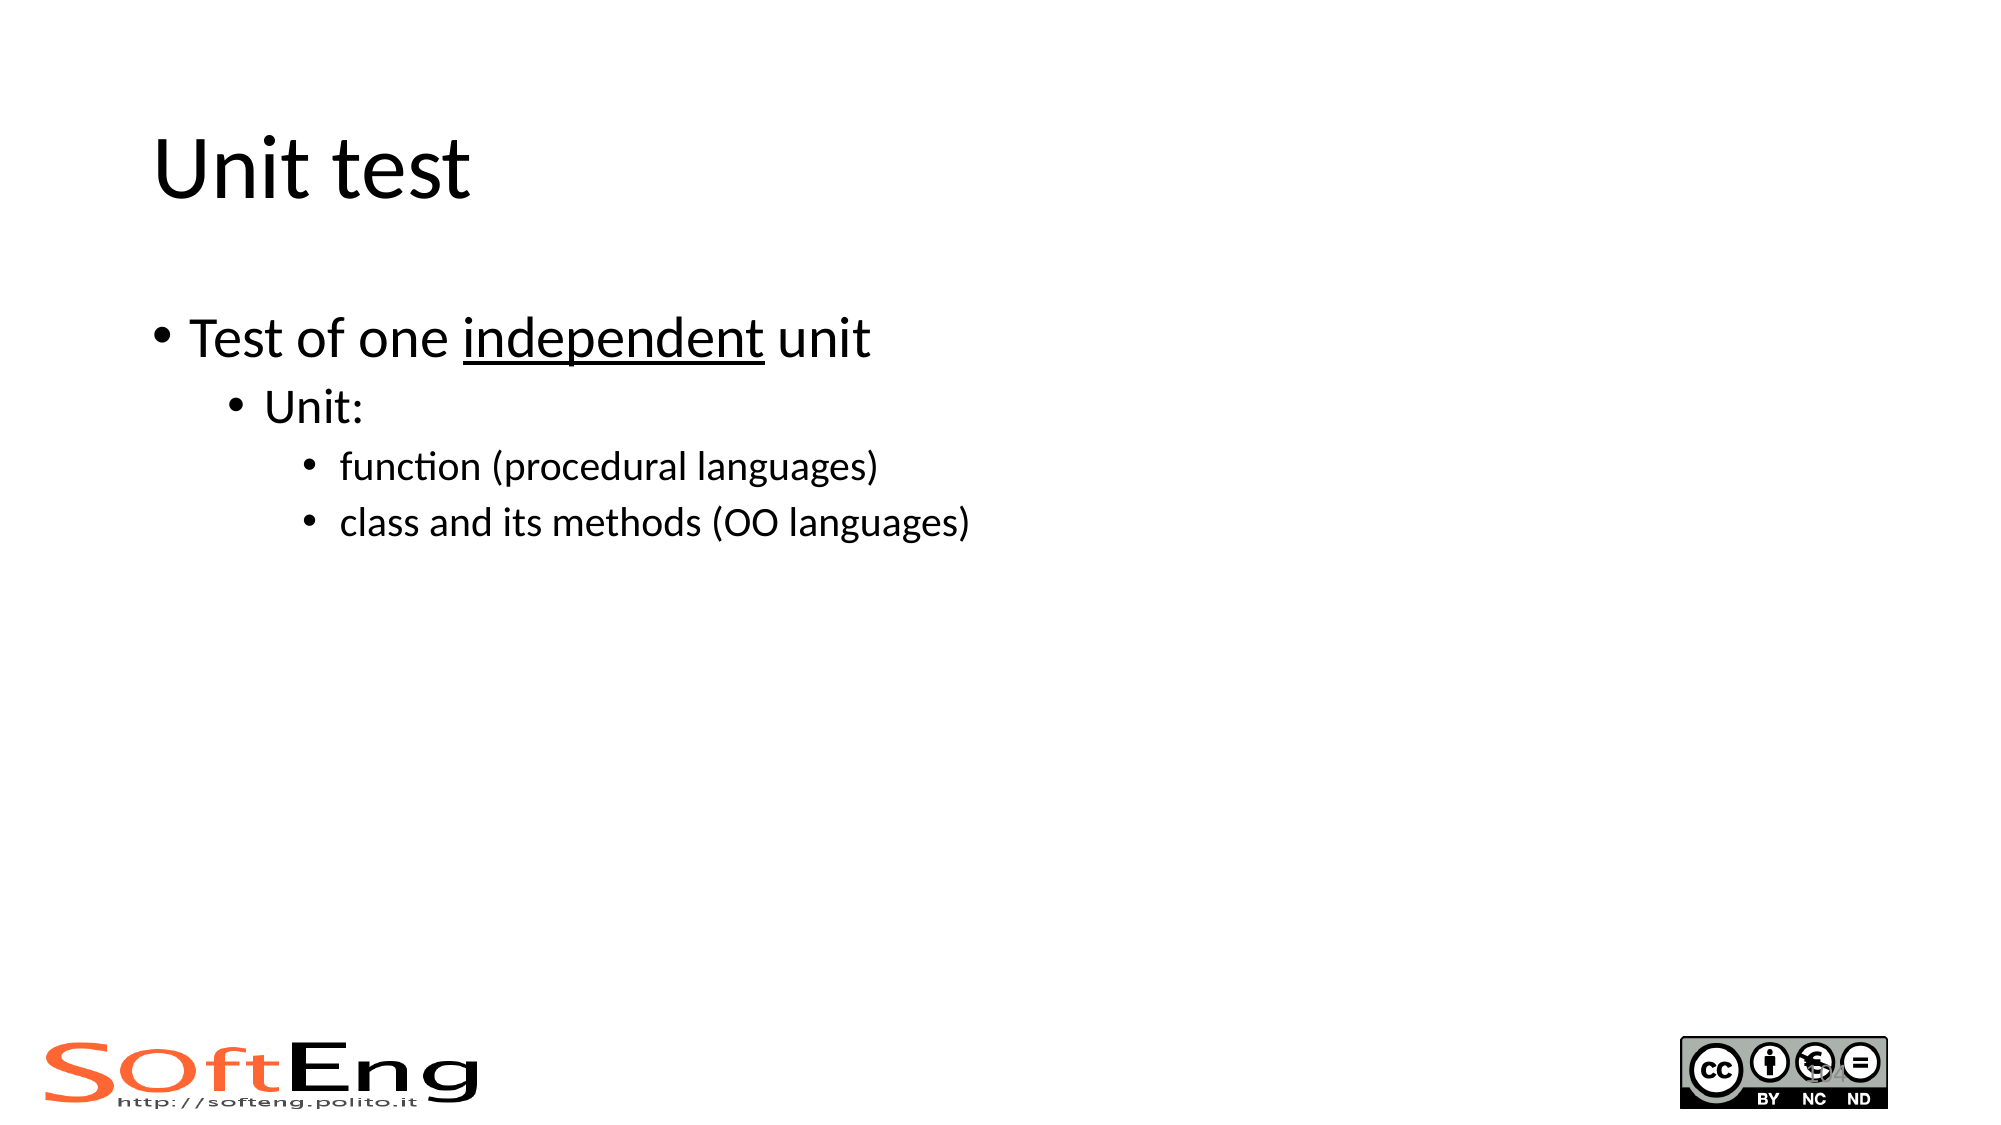

# Unit test
Test of one independent unit
Unit:
function (procedural languages)
class and its methods (OO languages)
104